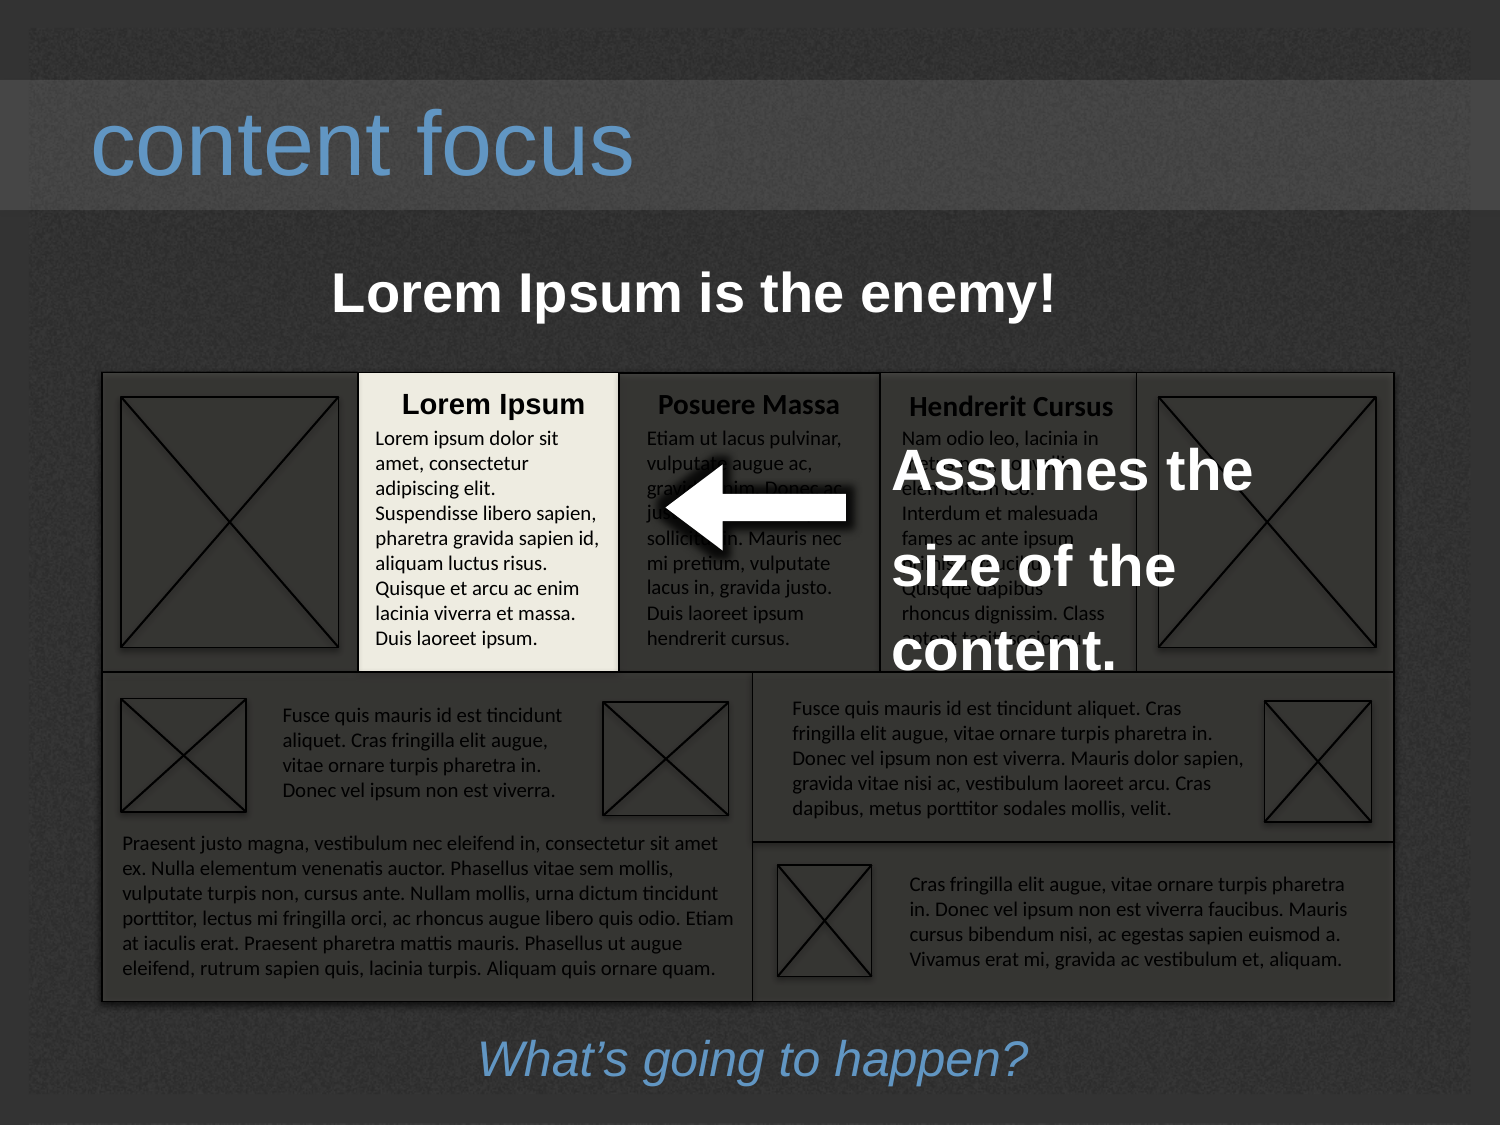

# content focus
Lorem Ipsum is the enemy!

Lorem Ipsum
Posuere Massa
Hendrerit Cursus

Etiam ut lacus pulvinar, vulputate augue ac, gravida enim. Donec ac justo quis nisi suscipit sollicitudin. Mauris nec mi pretium, vulputate lacus in, gravida justo. Duis laoreet ipsum hendrerit cursus.
Lorem ipsum dolor sit amet, consectetur adipiscing elit. Suspendisse libero sapien, pharetra gravida sapien id, aliquam luctus risus. Quisque et arcu ac enim lacinia viverra et massa. Duis laoreet ipsum.
Nam odio leo, lacinia in metus non, convallis elementum leo. Interdum et malesuada fames ac ante ipsum primis in faucibus. Quisque dapibus rhoncus dignissim. Class aptent taciti sociosqu.

Fusce quis mauris id est tincidunt aliquet. Cras fringilla elit augue, vitae ornare turpis pharetra in. Donec vel ipsum non est viverra. Mauris dolor sapien, gravida vitae nisi ac, vestibulum laoreet arcu. Cras dapibus, metus porttitor sodales mollis, velit.
Fusce quis mauris id est tincidunt aliquet. Cras fringilla elit augue, vitae ornare turpis pharetra in. Donec vel ipsum non est viverra.

Praesent justo magna, vestibulum nec eleifend in, consectetur sit amet ex. Nulla elementum venenatis auctor. Phasellus vitae sem mollis, vulputate turpis non, cursus ante. Nullam mollis, urna dictum tincidunt porttitor, lectus mi fringilla orci, ac rhoncus augue libero quis odio. Etiam at iaculis erat. Praesent pharetra mattis mauris. Phasellus ut augue eleifend, rutrum sapien quis, lacinia turpis. Aliquam quis ornare quam.
Cras fringilla elit augue, vitae ornare turpis pharetra in. Donec vel ipsum non est viverra faucibus. Mauris cursus bibendum nisi, ac egestas sapien euismod a. Vivamus erat mi, gravida ac vestibulum et, aliquam.

Assumes the
size of the content.

What’s going to happen?